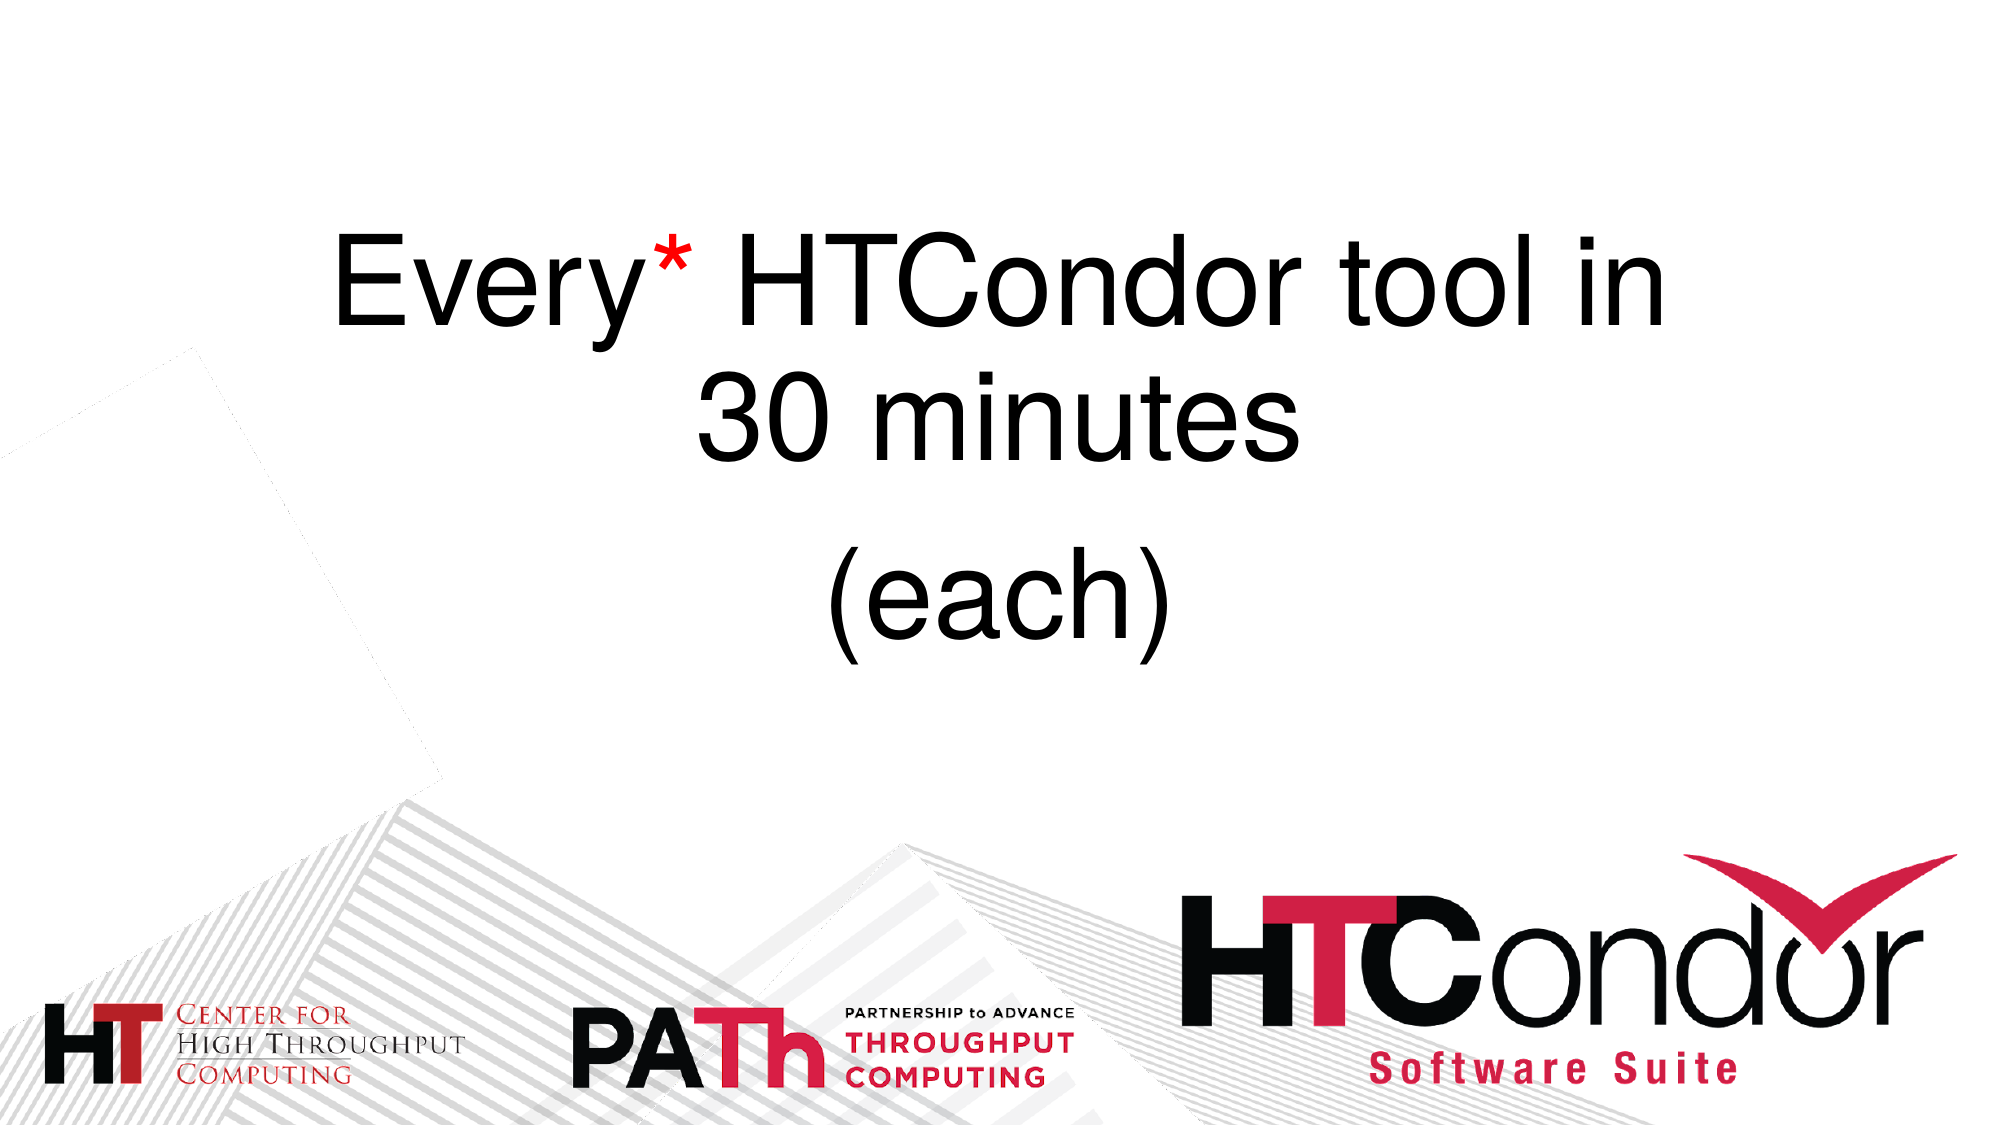

# Every* HTCondor tool in 30 minutes
(each)